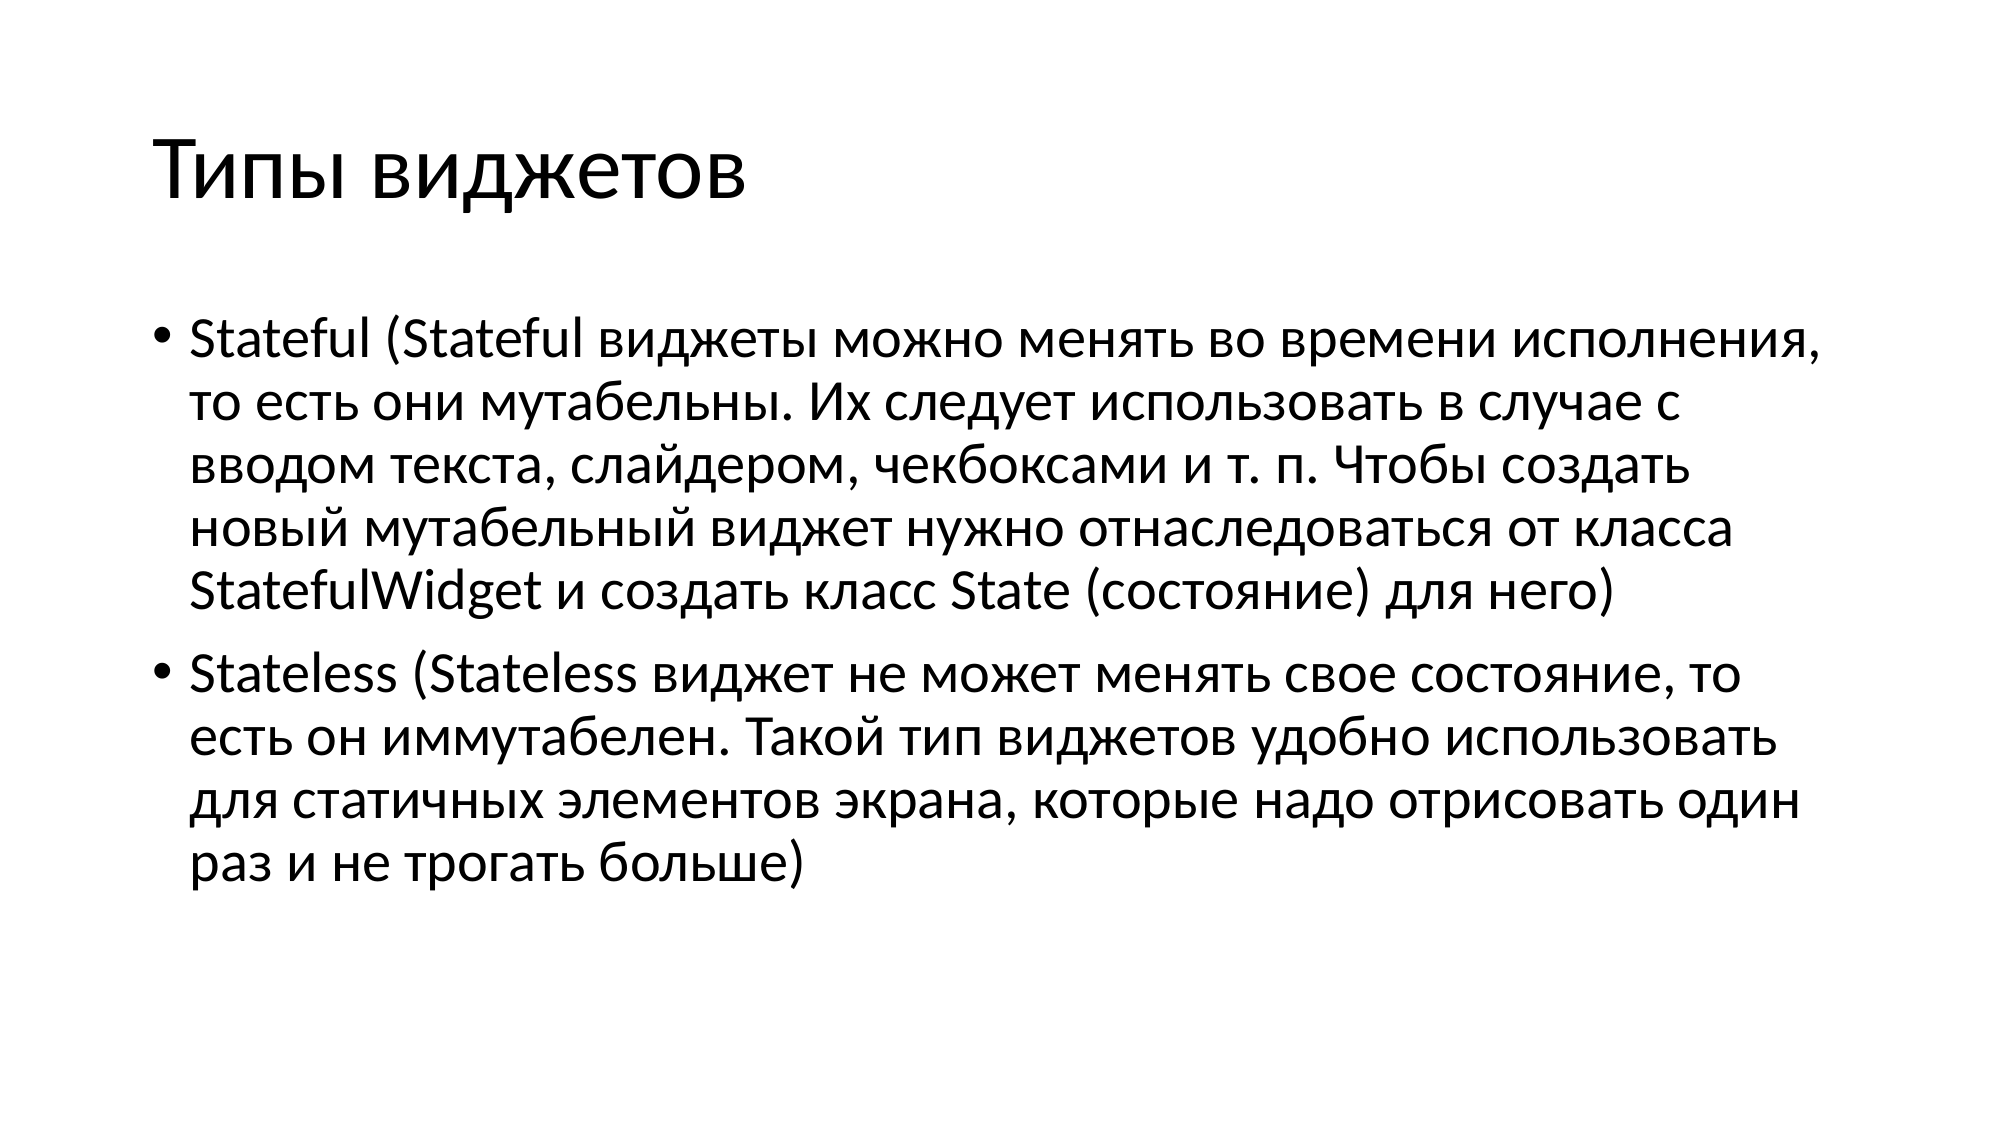

# Типы виджетов
Stateful (Stateful виджеты можно менять во времени исполнения, то есть они мутабельны. Их следует использовать в случае с вводом текста, слайдером, чекбоксами и т. п. Чтобы создать новый мутабельный виджет нужно отнаследоваться от класса StatefulWidget и создать класс State (состояние) для него)
Stateless (Stateless виджет не может менять свое состояние, то есть он иммутабелен. Такой тип виджетов удобно использовать для статичных элементов экрана, которые надо отрисовать один раз и не трогать больше)